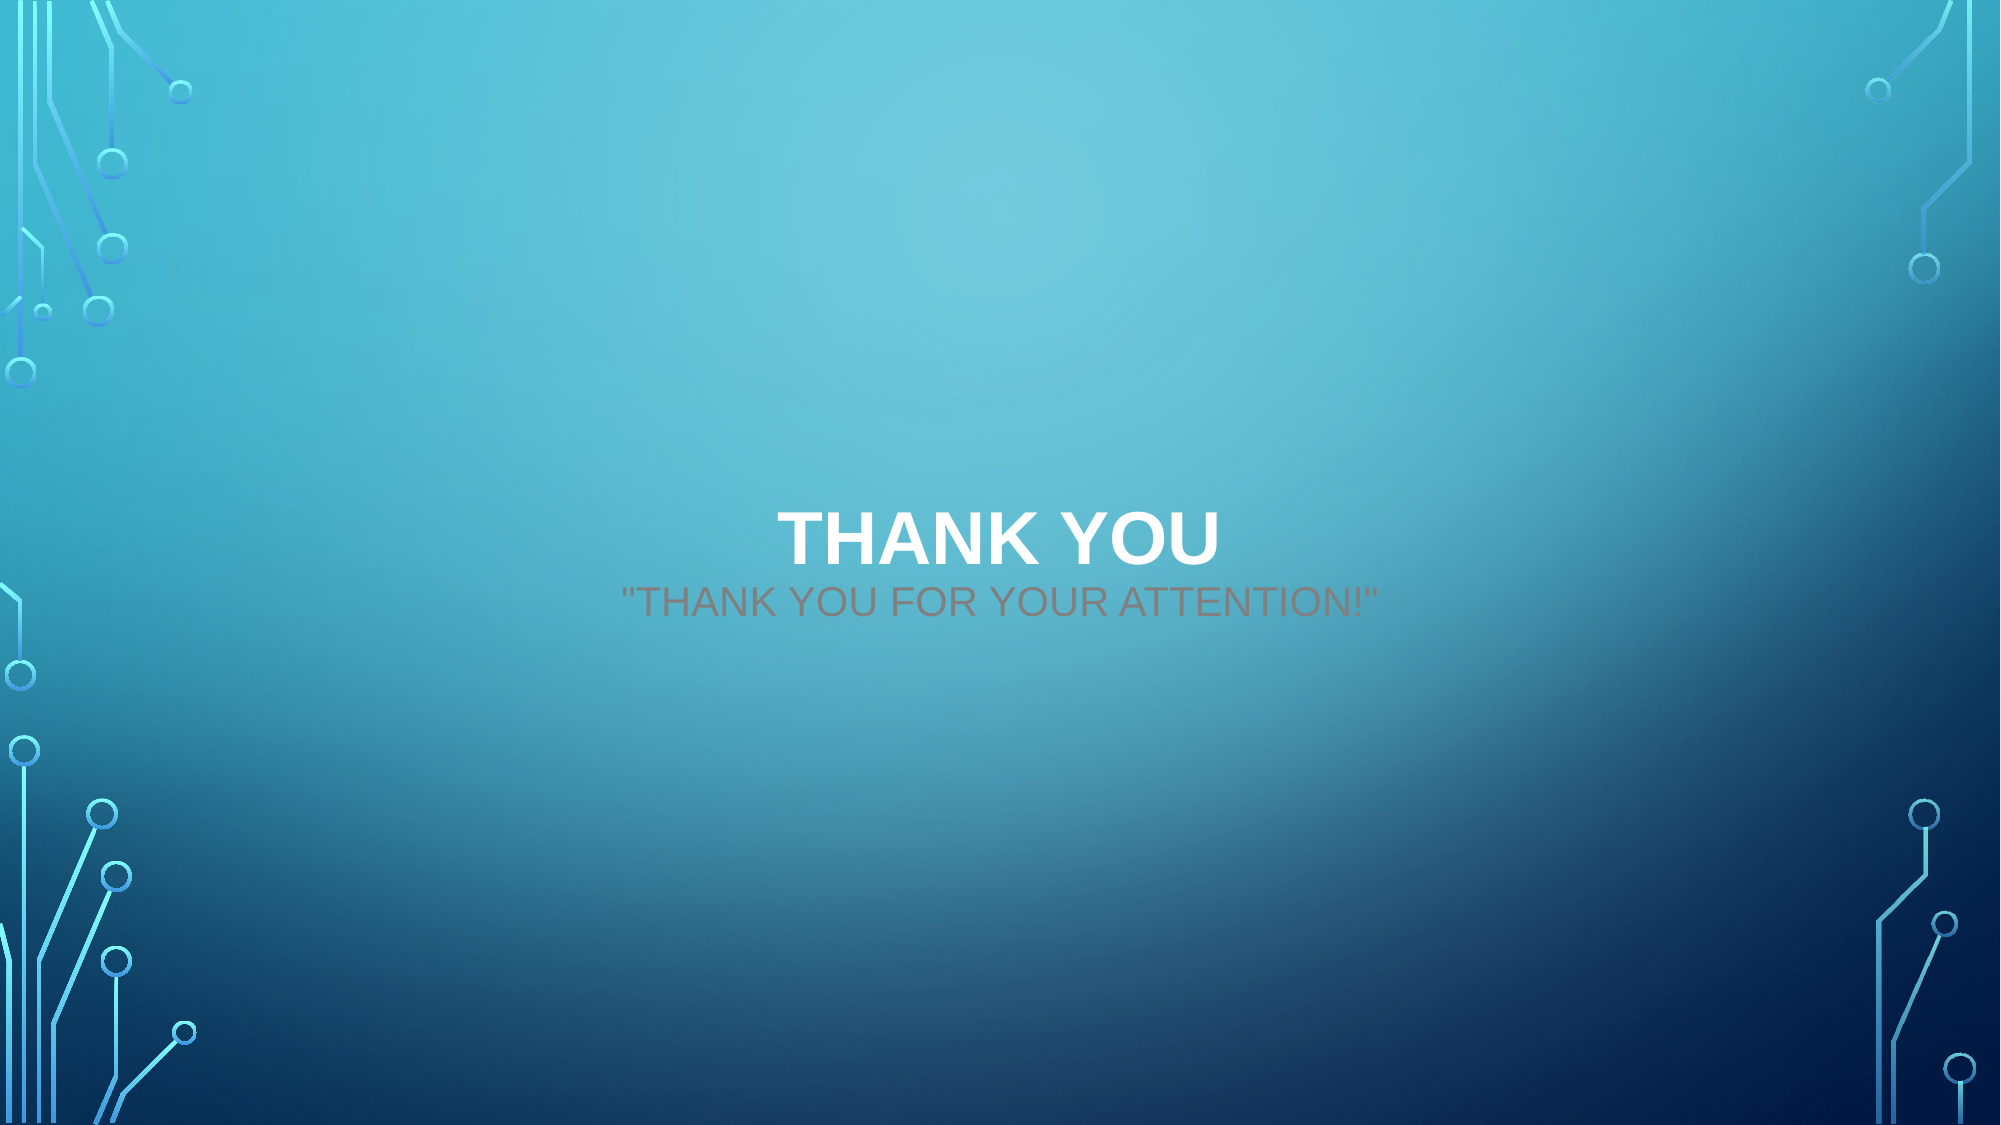

Challenges & Results
# Thank You "Thank you for your attention!"